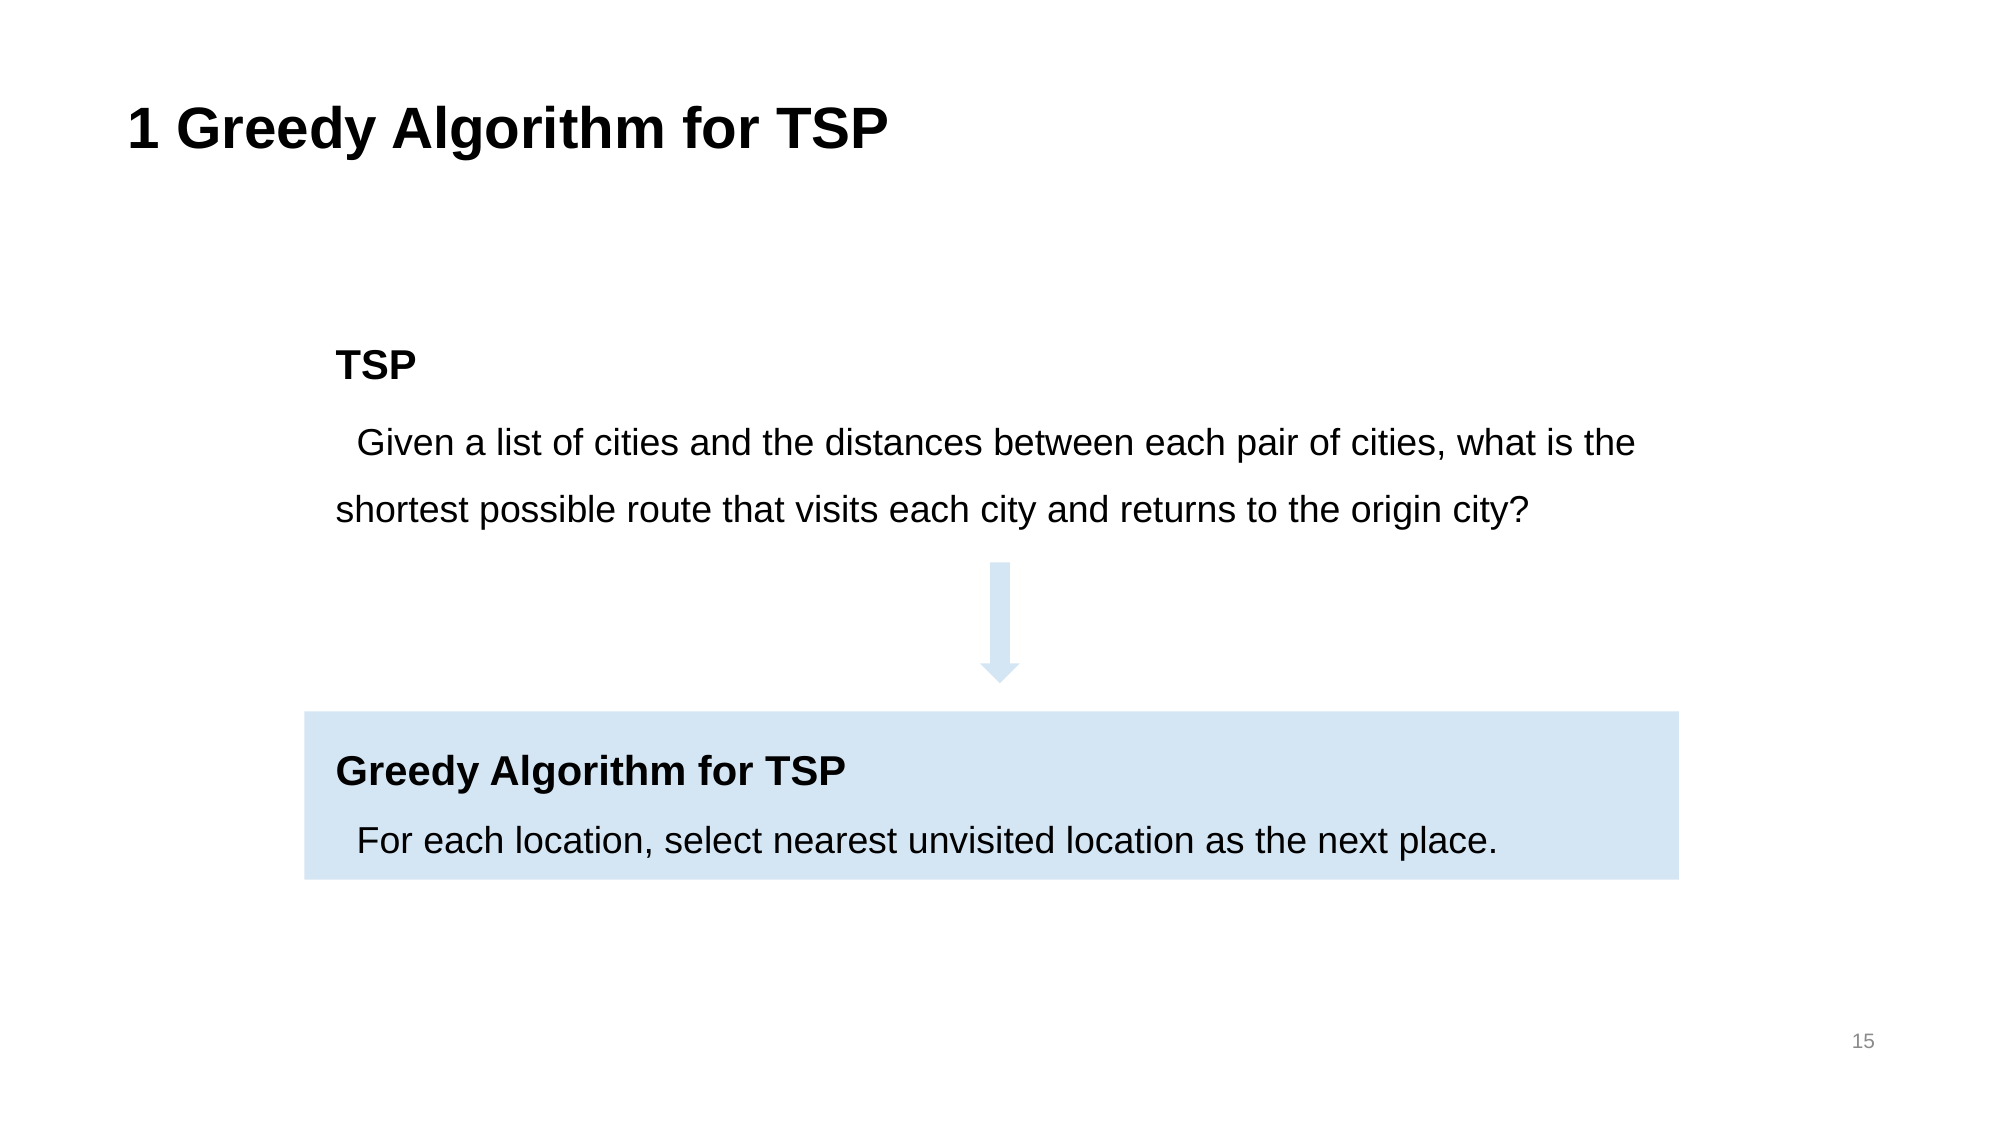

# 1 Greedy Algorithm for TSP
TSP
  Given a list of cities and the distances between each pair of cities, what is the shortest possible route that visits each city and returns to the origin city?

Greedy Algorithm for TSP
  For each location, select nearest unvisited location as the next place.
15